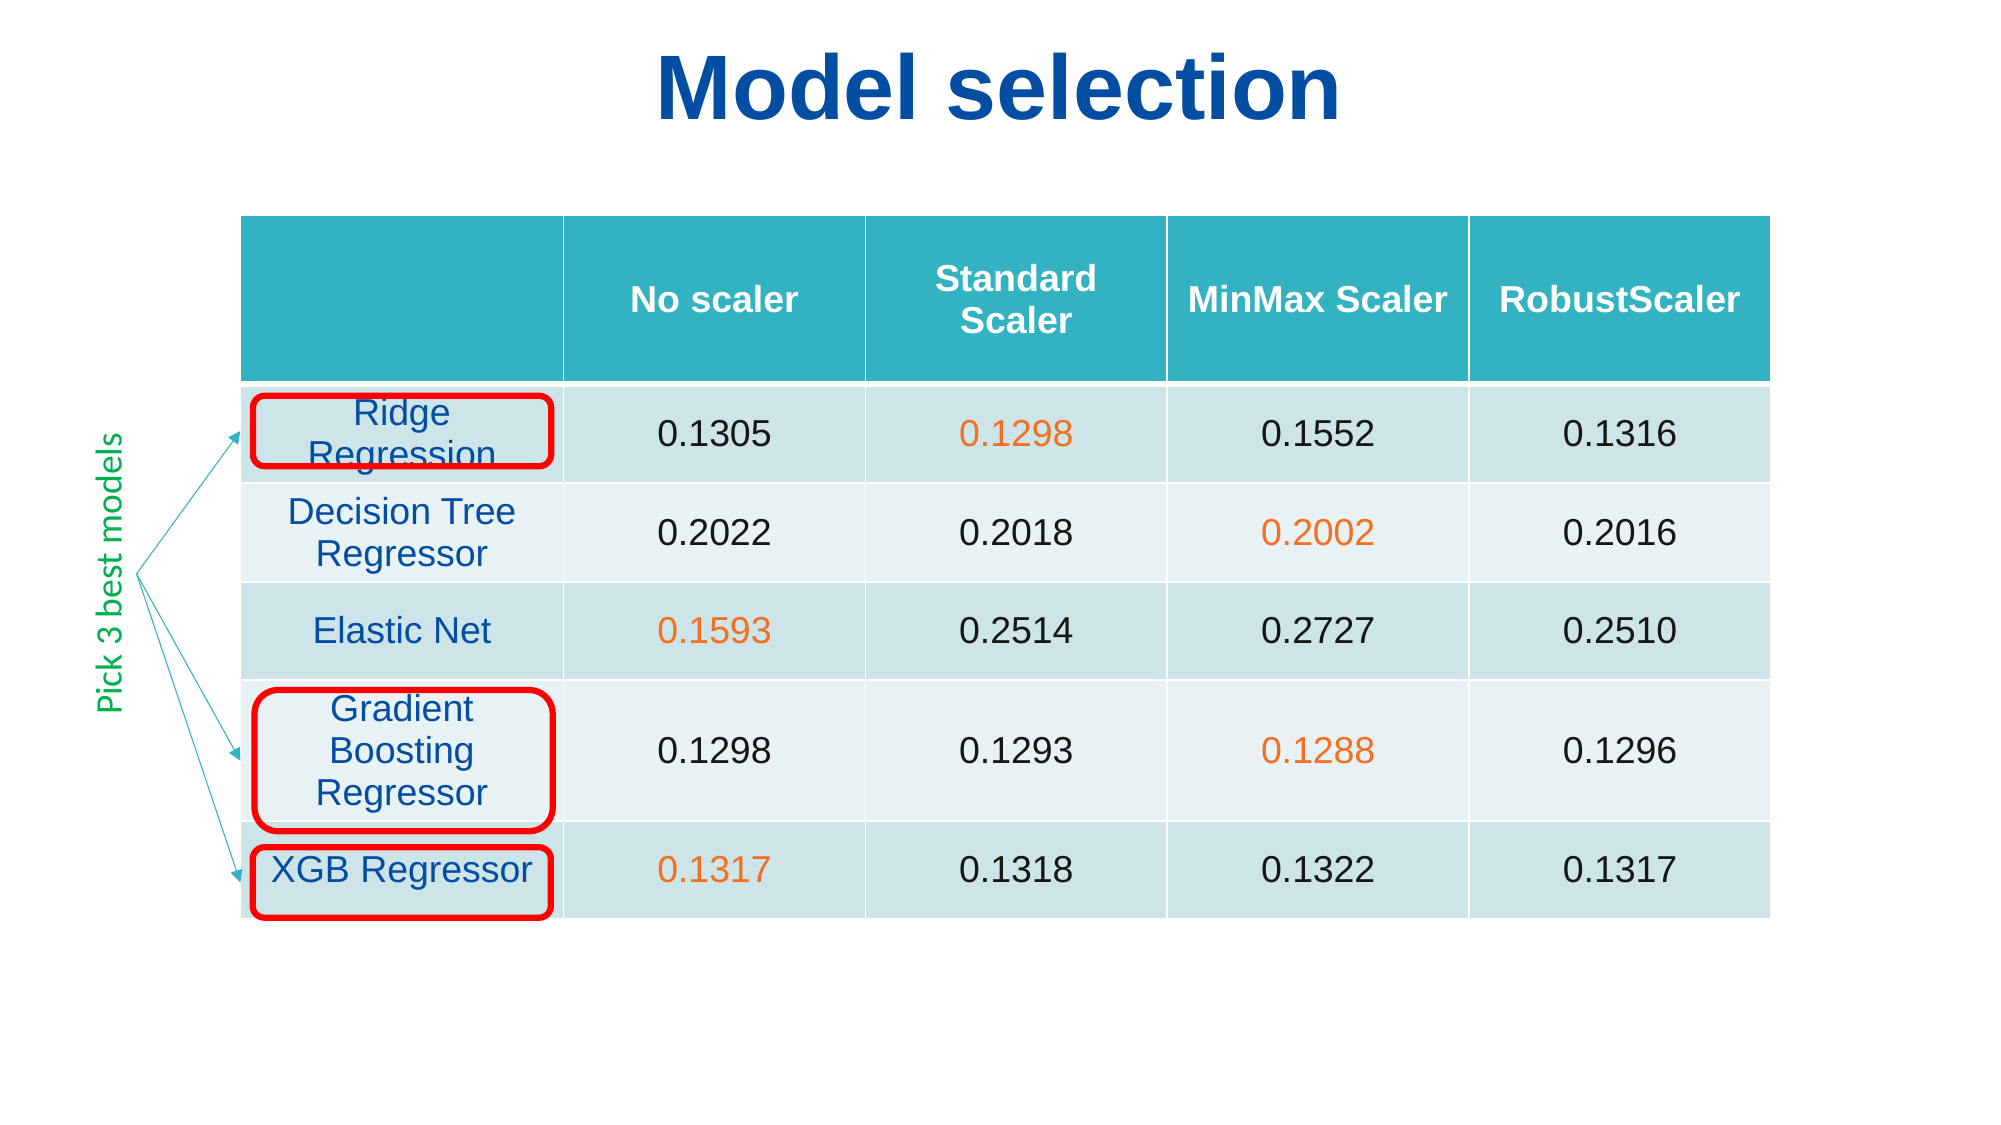

Model selection
|  | No scaler | Standard Scaler | MinMax Scaler | RobustScaler |
| --- | --- | --- | --- | --- |
| Ridge Regression | 0.1305 | 0.1298 | 0.1552 | 0.1316 |
| Decision Tree Regressor | 0.2022 | 0.2018 | 0.2002 | 0.2016 |
| Elastic Net | 0.1593 | 0.2514 | 0.2727 | 0.2510 |
| Gradient Boosting Regressor | 0.1298 | 0.1293 | 0.1288 | 0.1296 |
| XGB Regressor | 0.1317 | 0.1318 | 0.1322 | 0.1317 |

Pick 3 best models

21